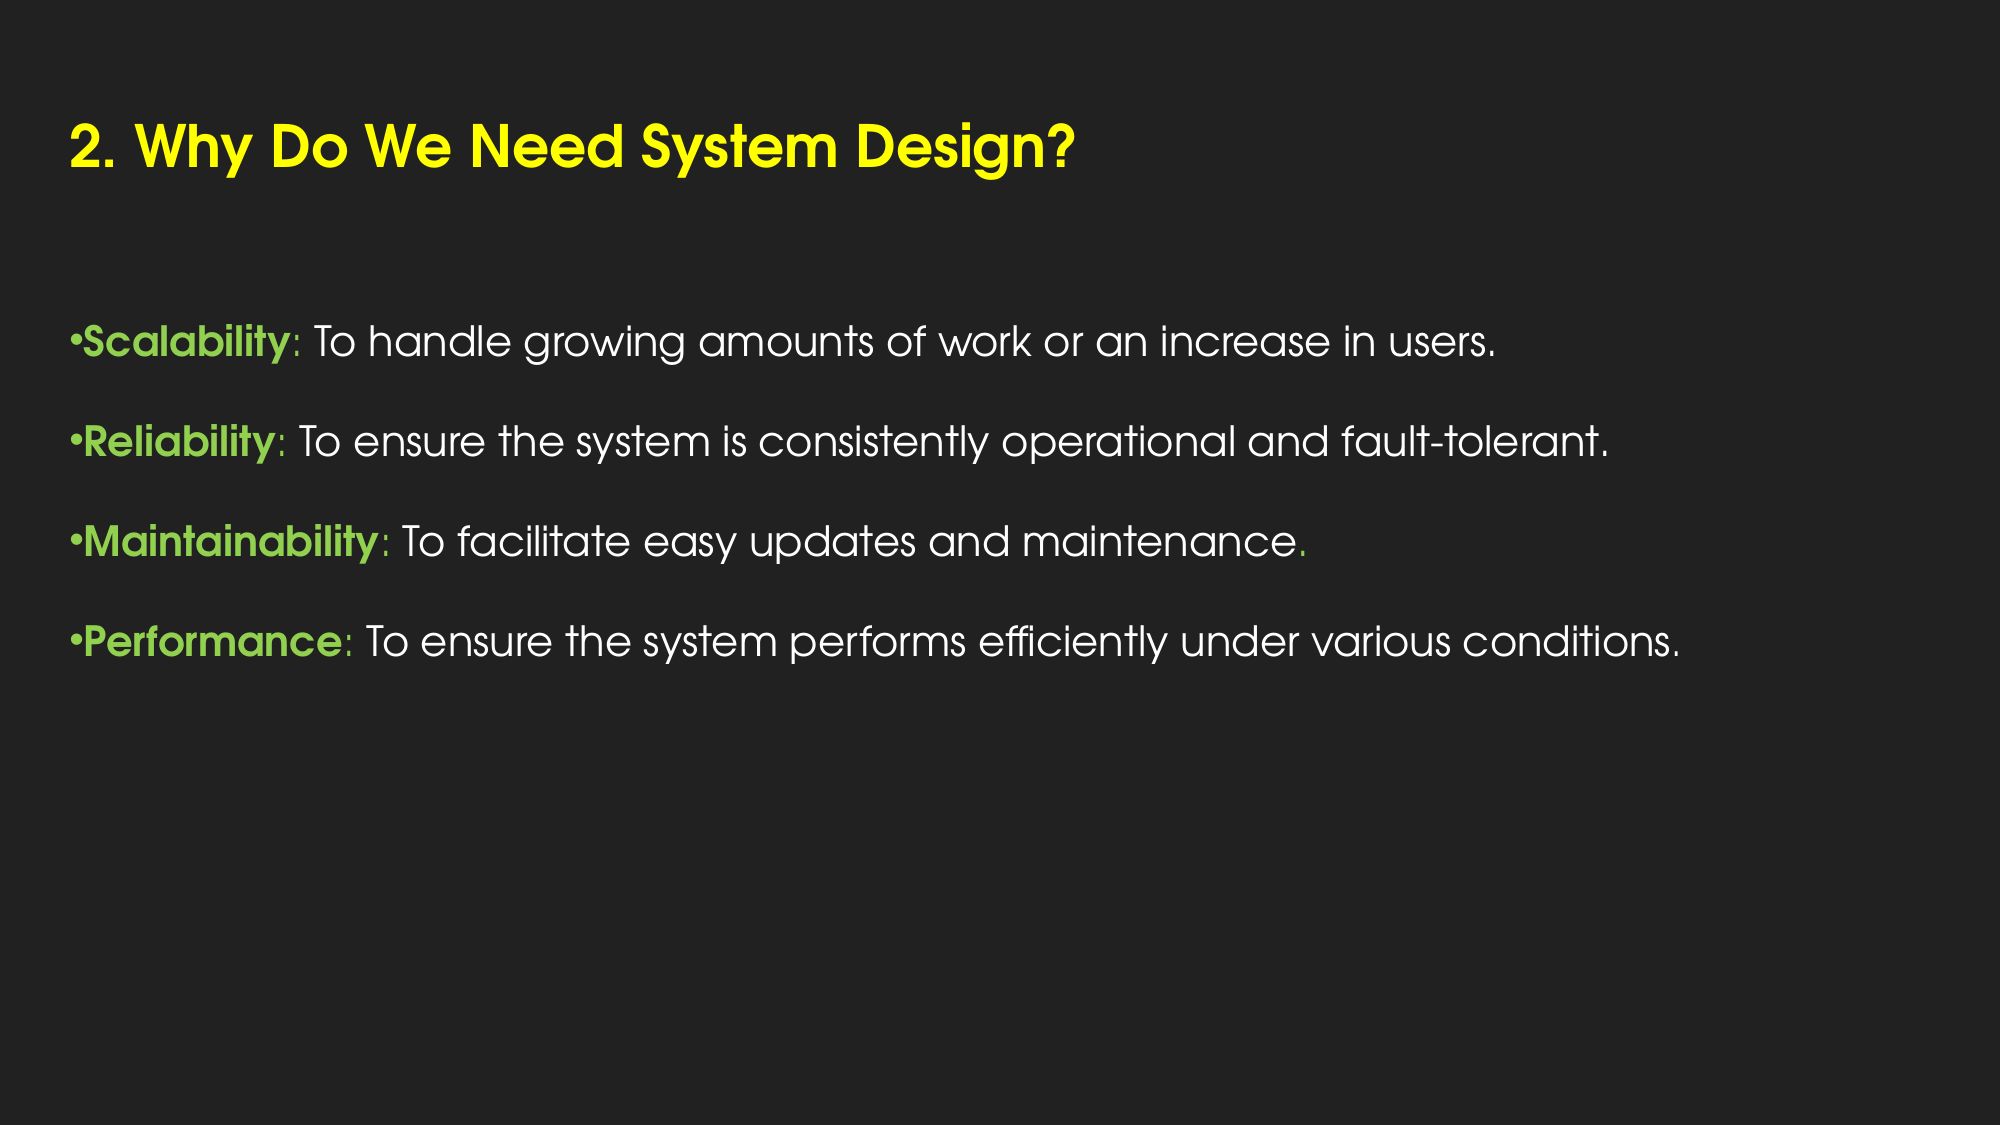

2. Why Do We Need System Design?

Scalability: To handle growing amounts of work or an increase in users.

Reliability: To ensure the system is consistently operational and fault-tolerant.

Maintainability: To facilitate easy updates and maintenance.

Performance: To ensure the system performs efficiently under various conditions.